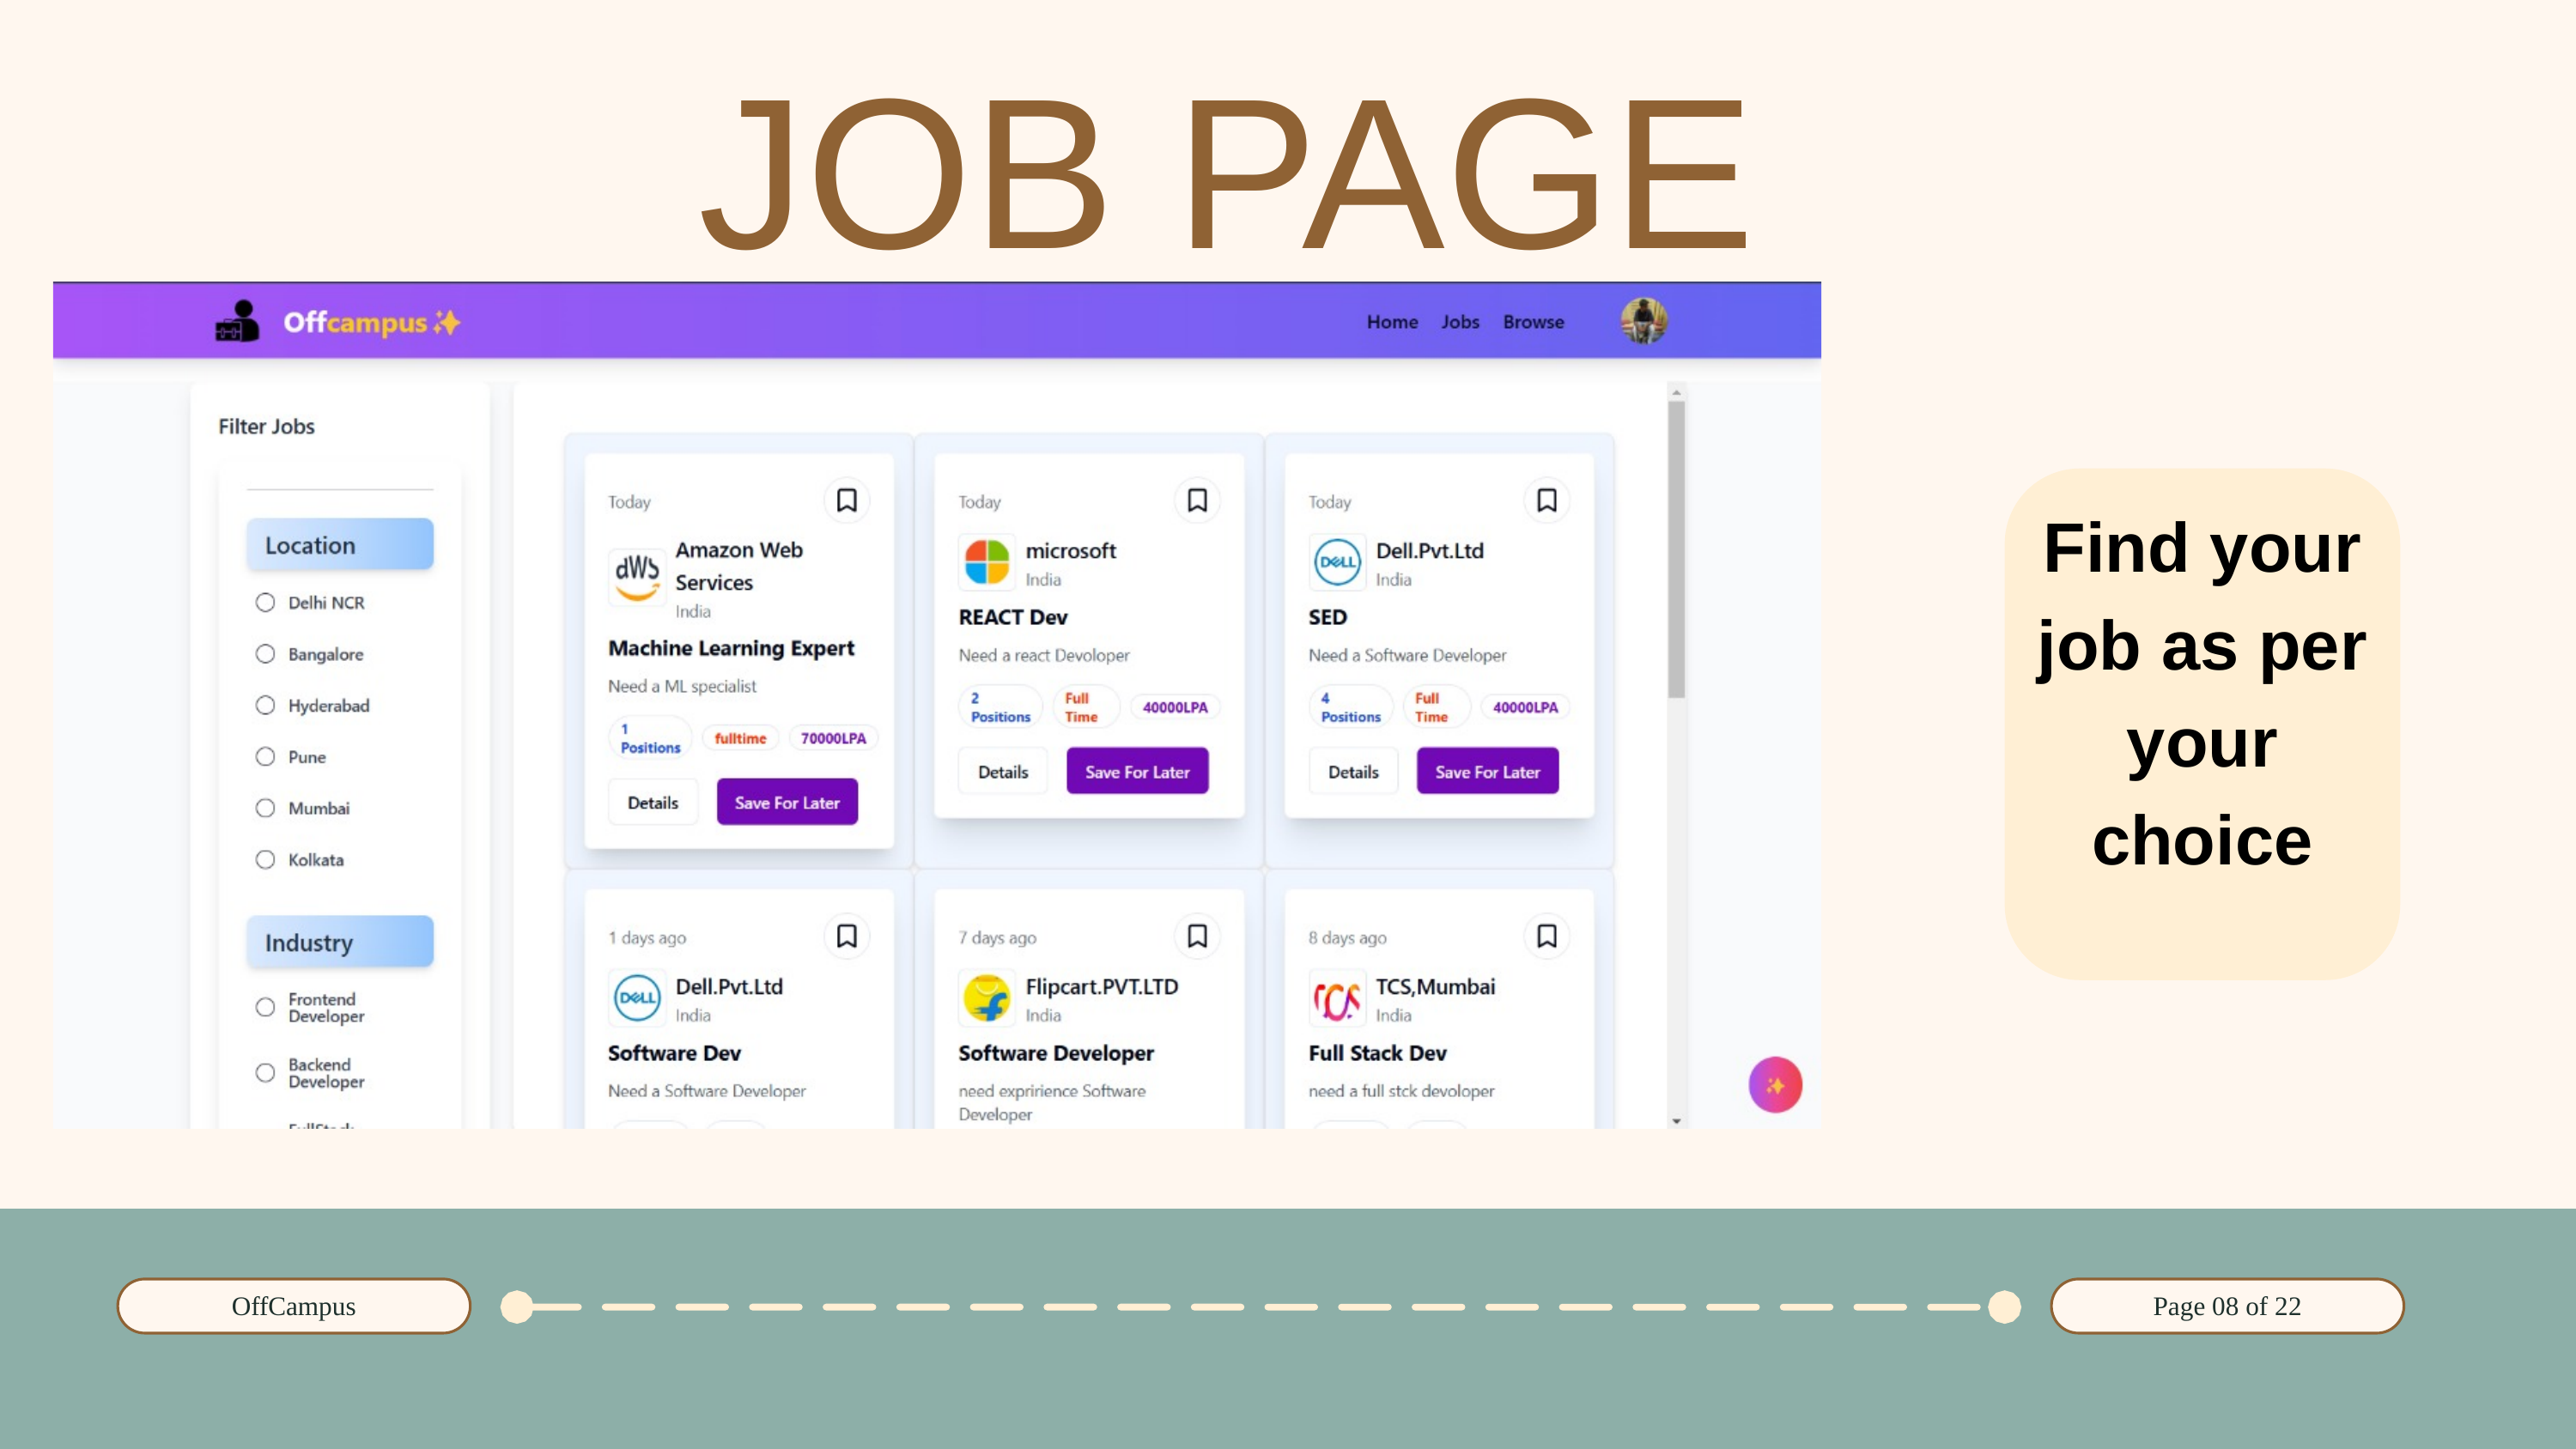

JOB PAGE

Find your job as per your choice

OffCampus
Page 08 of 22